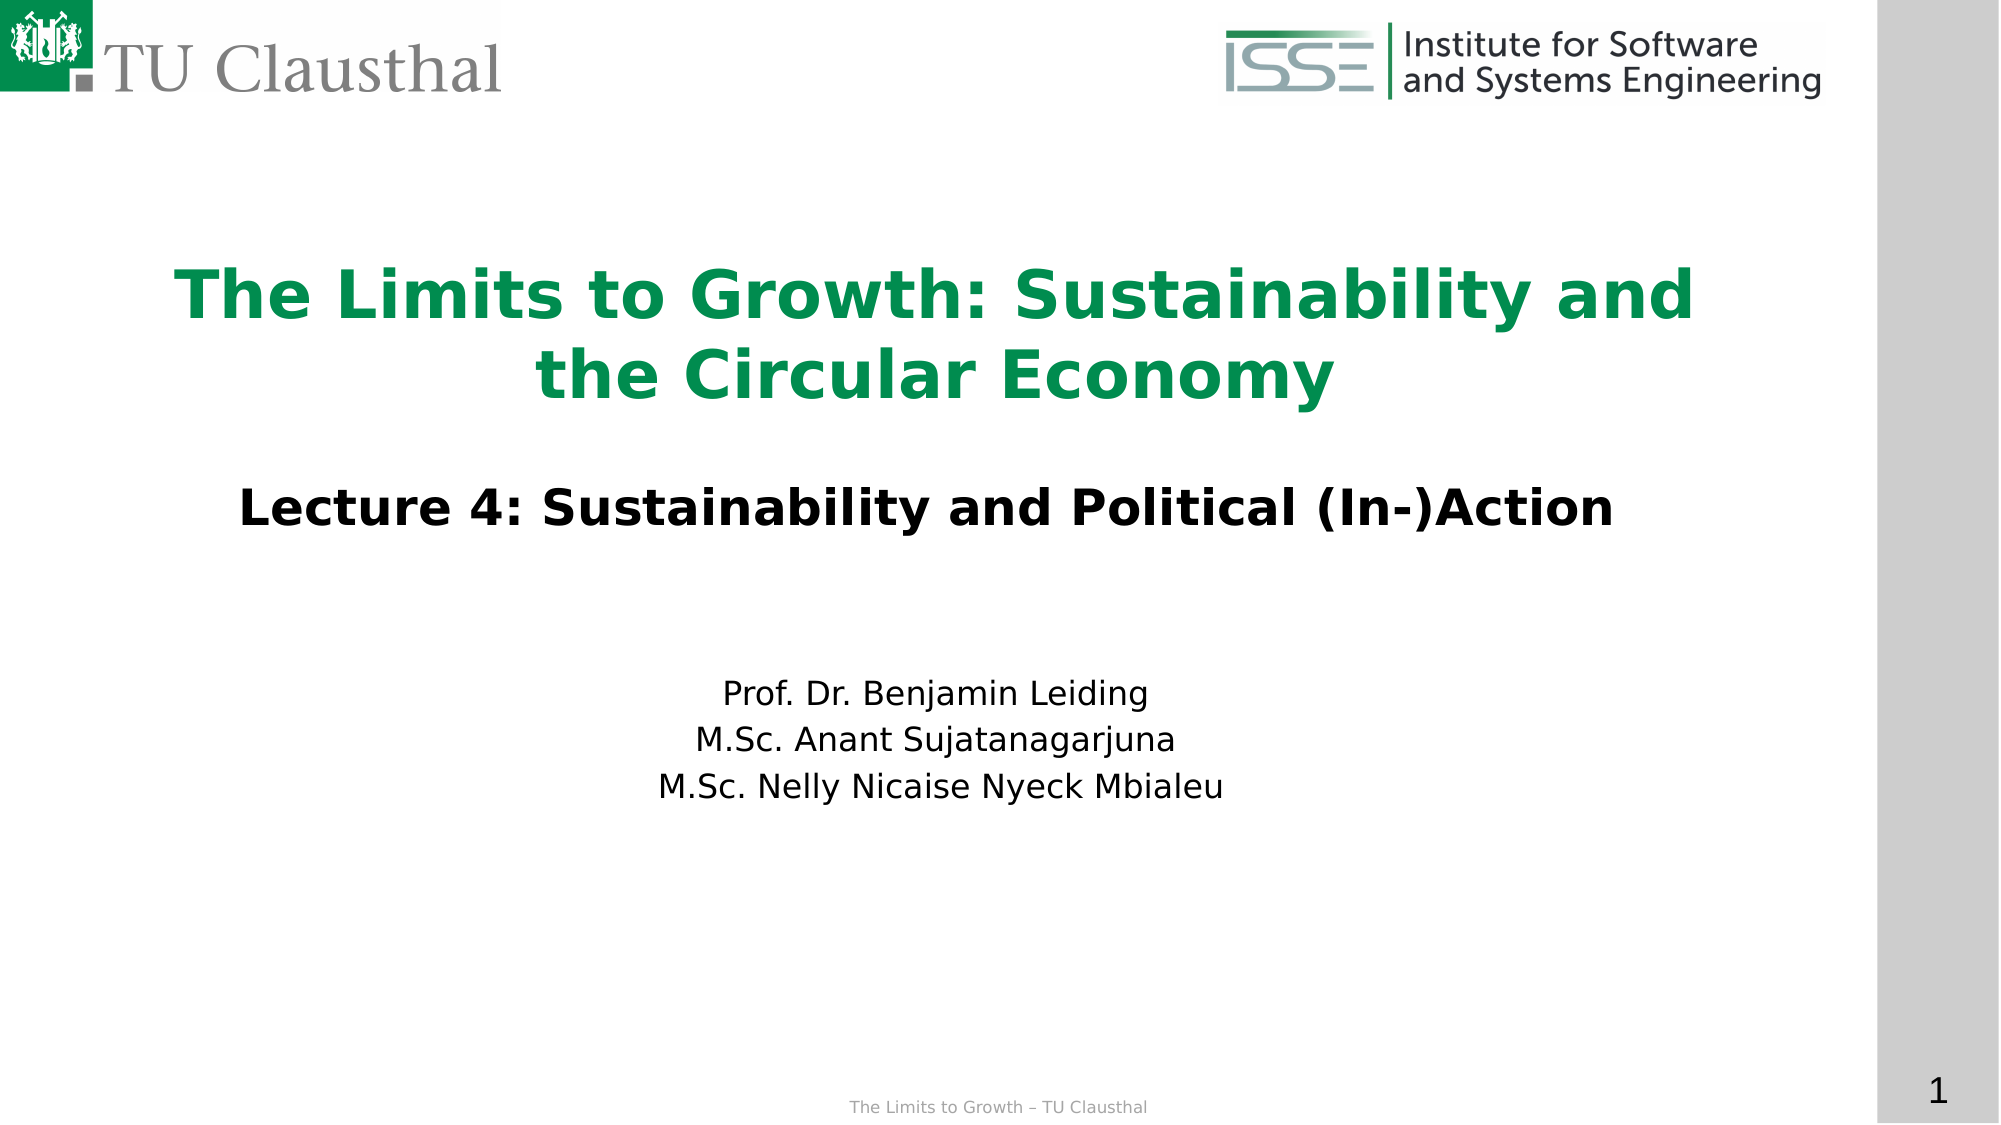

The Limits to Growth: Sustainability and the Circular Economy
Lecture 4: Sustainability and Political (In-)Action

Prof. Dr. Benjamin Leiding
M.Sc. Anant Sujatanagarjuna
 M.Sc. Nelly Nicaise Nyeck Mbialeu